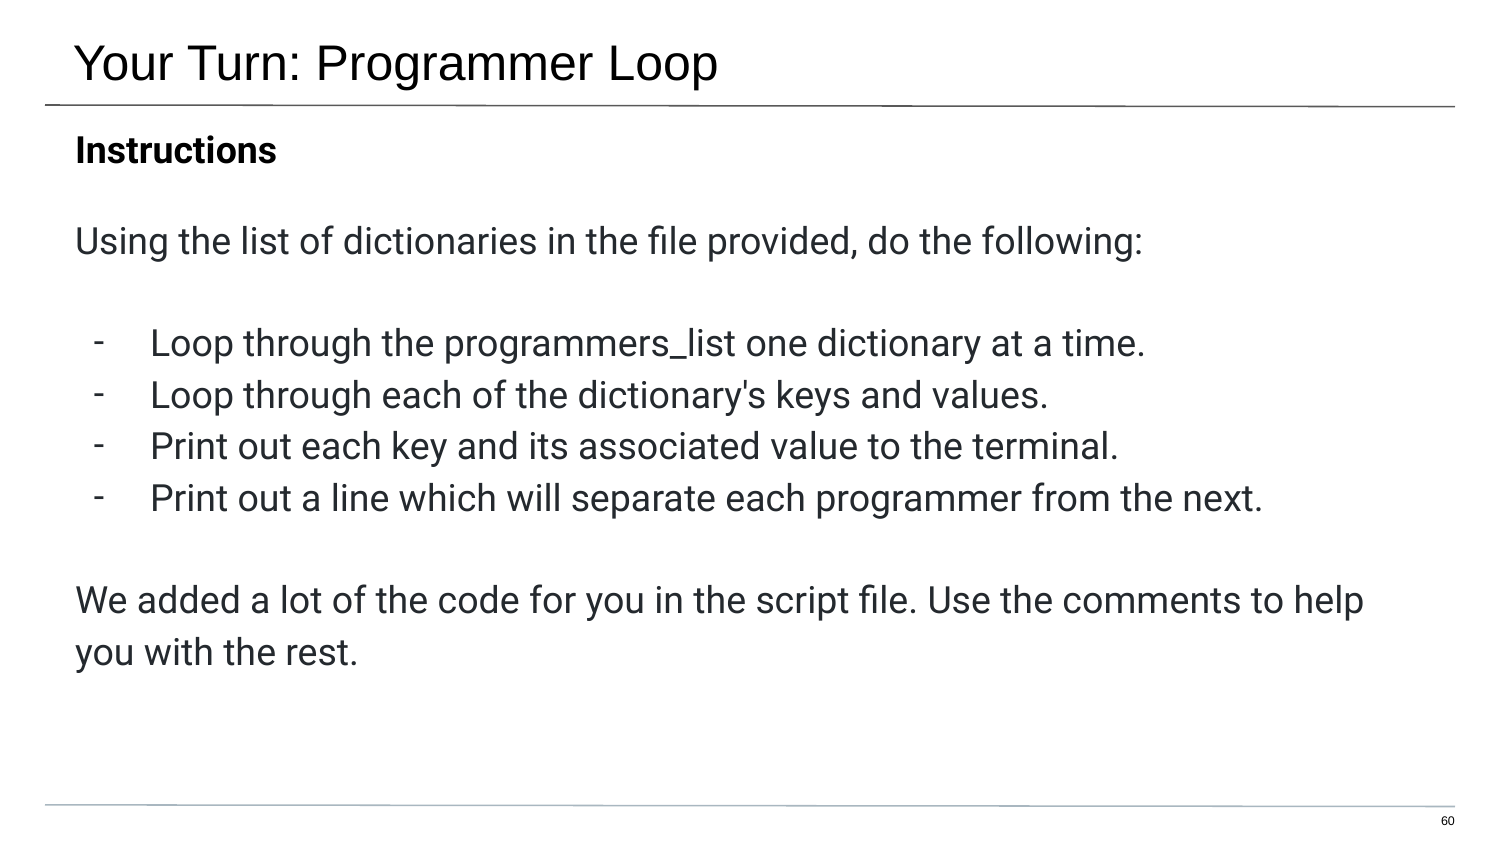

# Your Turn: Programmer Loop
Instructions
Using the list of dictionaries in the file provided, do the following:
Loop through the programmers_list one dictionary at a time.
Loop through each of the dictionary's keys and values.
Print out each key and its associated value to the terminal.
Print out a line which will separate each programmer from the next.
We added a lot of the code for you in the script file. Use the comments to help you with the rest.

60